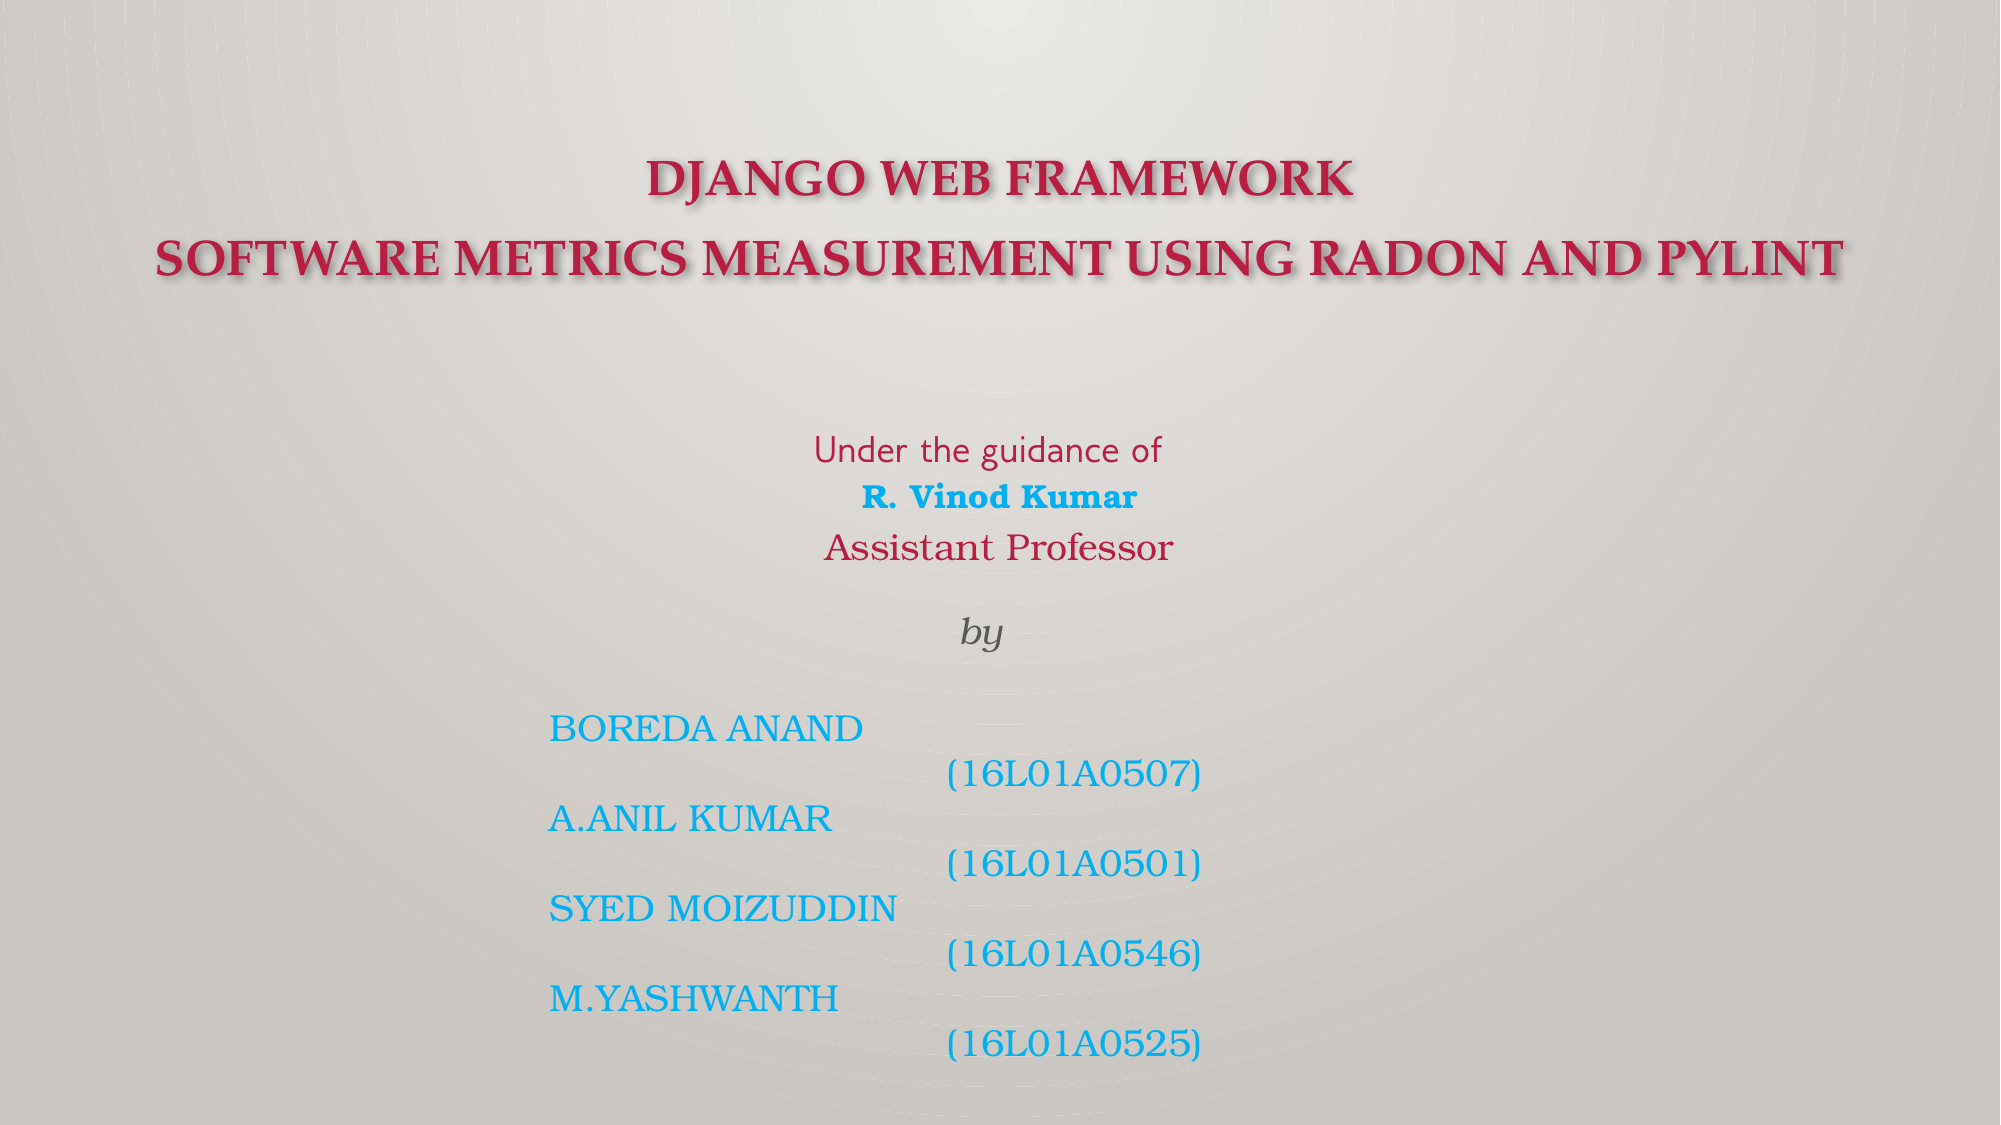

DJANGO WEB FRAMEWORK
 SOFTWARE METRICS MEASUREMENT USING RADON AND PYLINT

Under the guidance of
R. Vinod Kumar
Assistant Professor
by
BOREDA ANAND   		   			(16L01A0507)
A.ANIL KUMAR   		   	   		(16L01A0501)
SYED MOIZUDDIN  		   			(16L01A0546)
M.YASHWANTH			   			(16L01A0525)